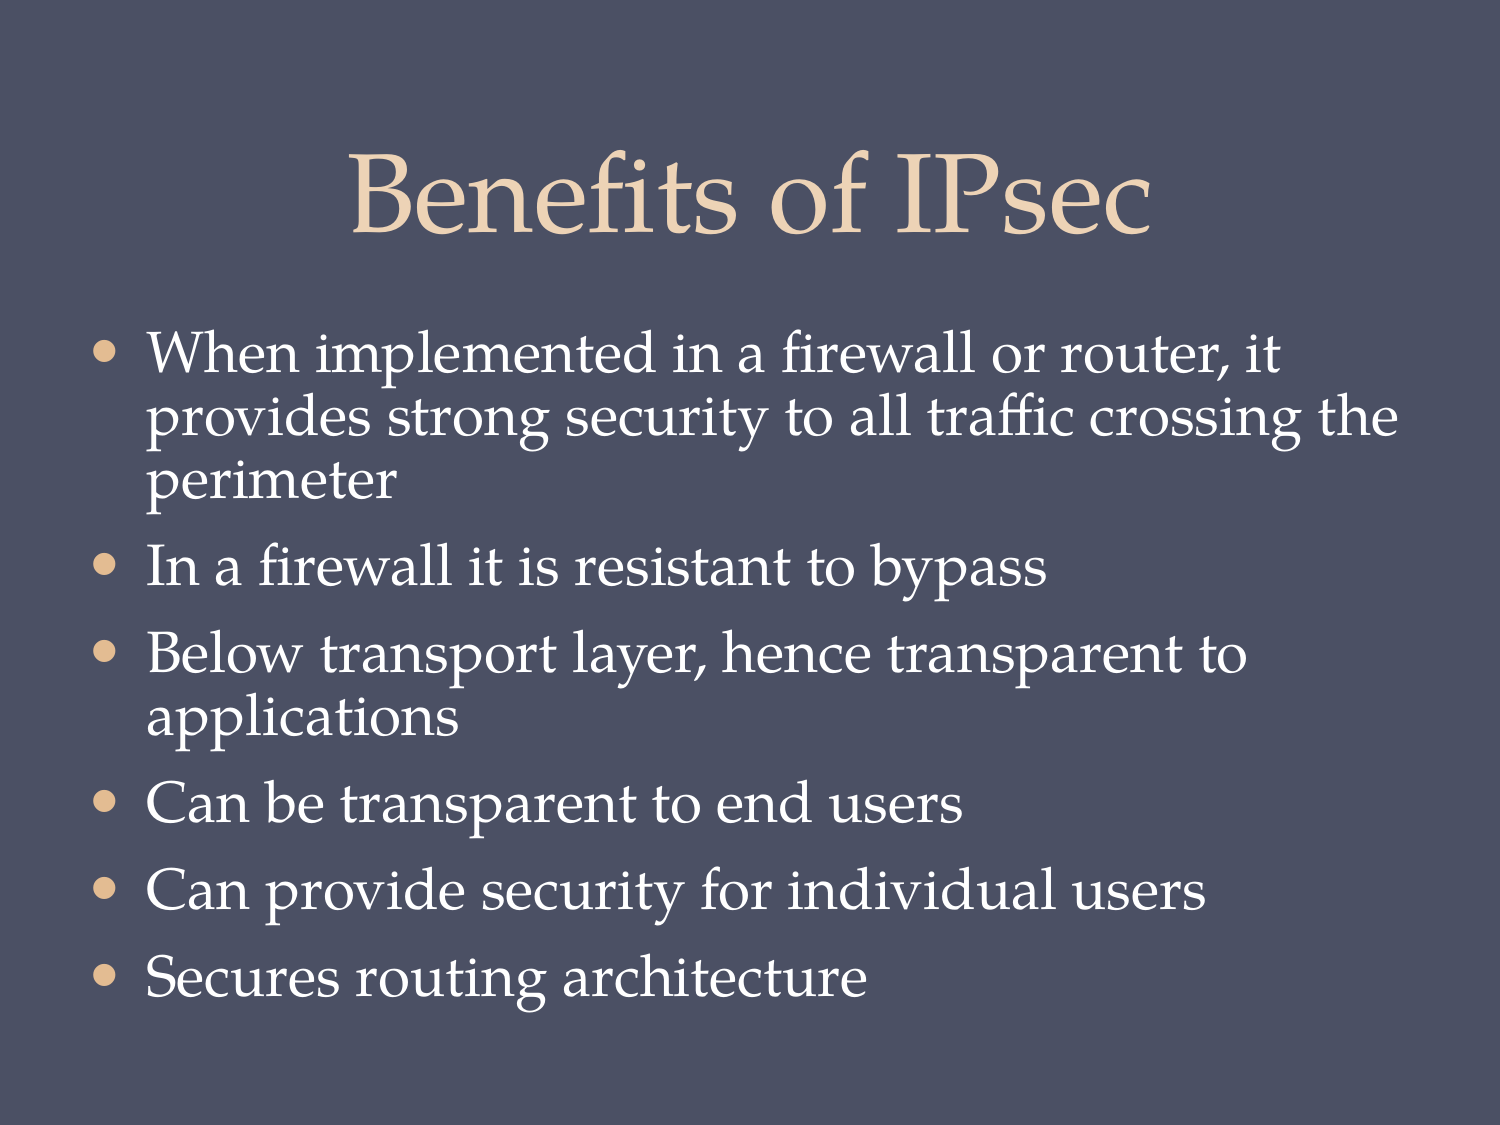

# Benefits of IPsec
When implemented in a firewall or router, it provides strong security to all traffic crossing the perimeter
In a firewall it is resistant to bypass
Below transport layer, hence transparent to applications
Can be transparent to end users
Can provide security for individual users
Secures routing architecture